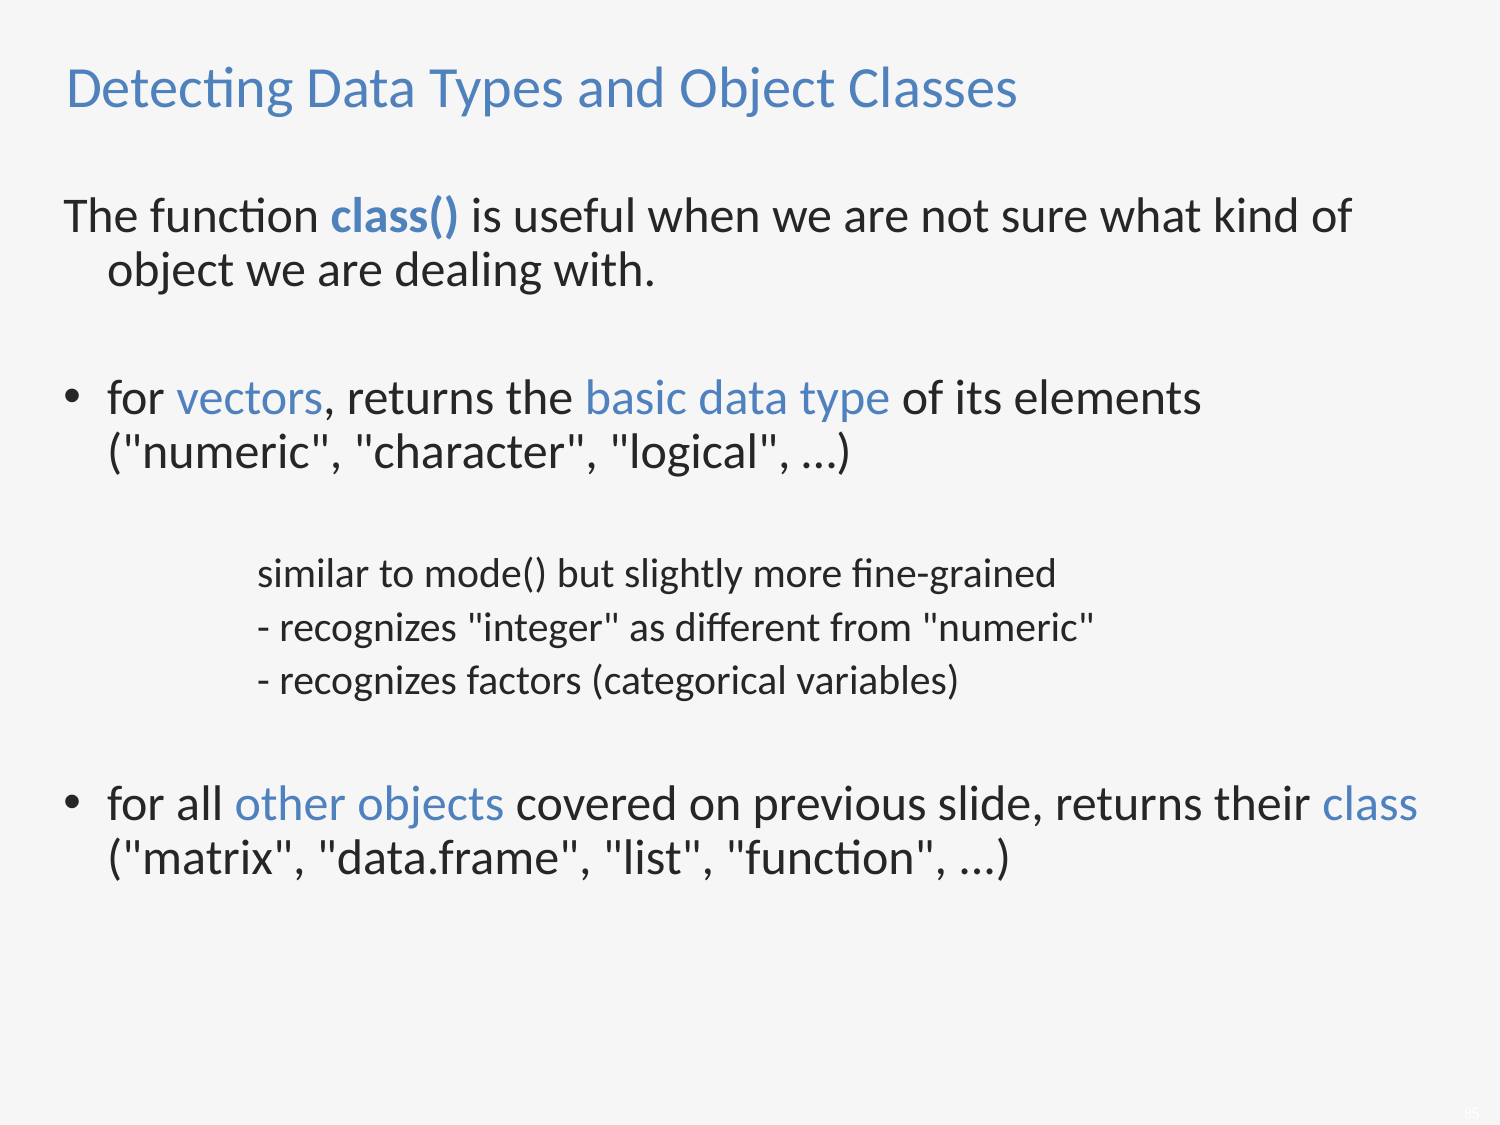

# Detecting Data Types and Object Classes
The function class() is useful when we are not sure what kind of object we are dealing with.

for vectors, returns the basic data type of its elements ("numeric", "character", "logical", …)

	similar to mode() but slightly more fine-grained
	- recognizes "integer" as different from "numeric"
	- recognizes factors (categorical variables)

for all other objects covered on previous slide, returns their class ("matrix", "data.frame", "list", "function", ...)